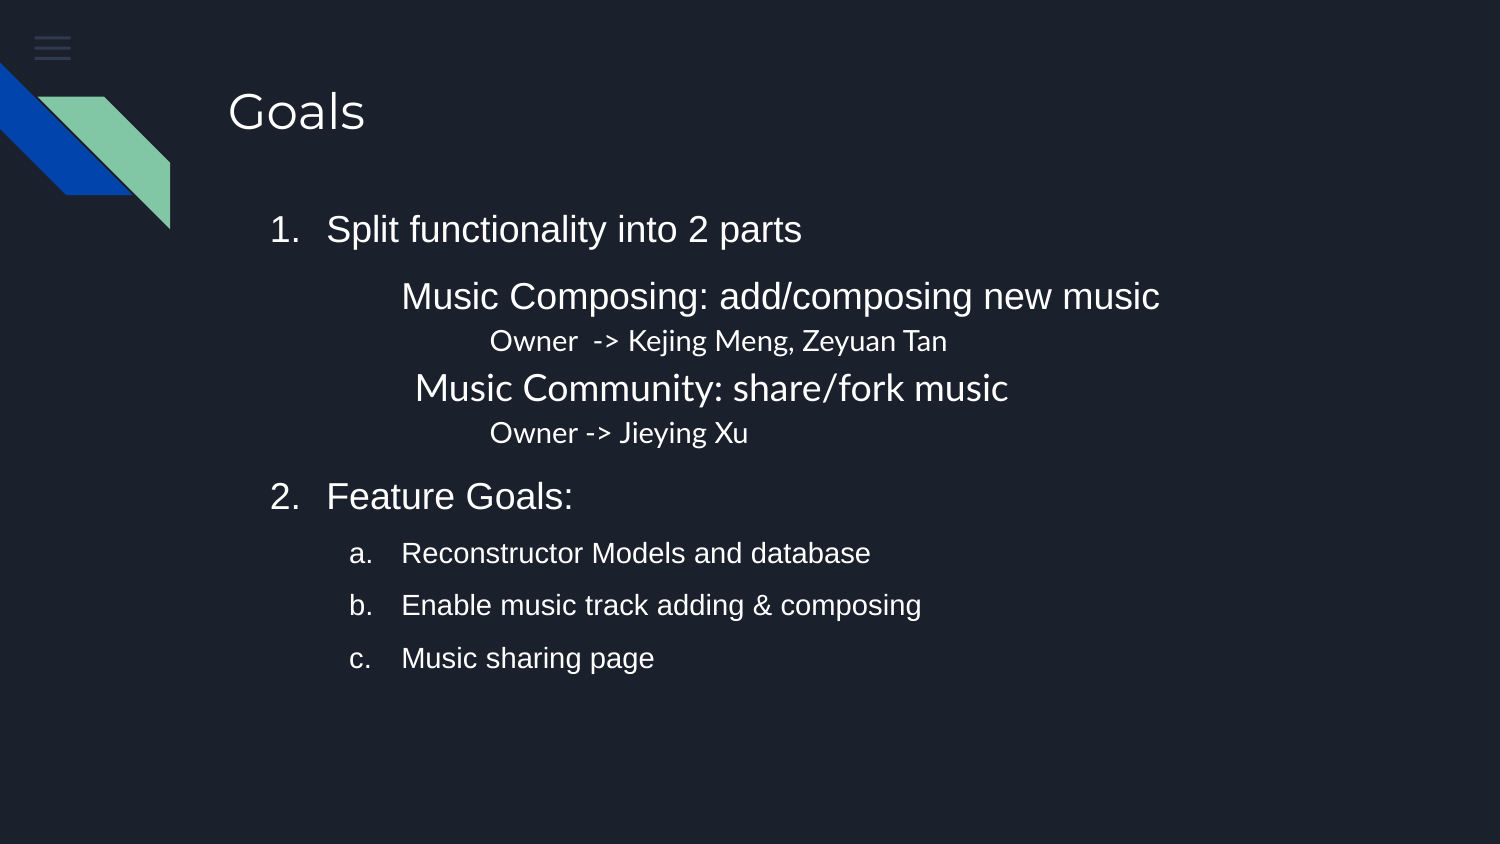

# Goals
Split functionality into 2 parts
Music Composing: add/composing new music
Owner  -> Kejing Meng, Zeyuan Tan
Music Community: share/fork music
Owner -> Jieying Xu
Feature Goals:
Reconstructor Models and database
Enable music track adding & composing
Music sharing page